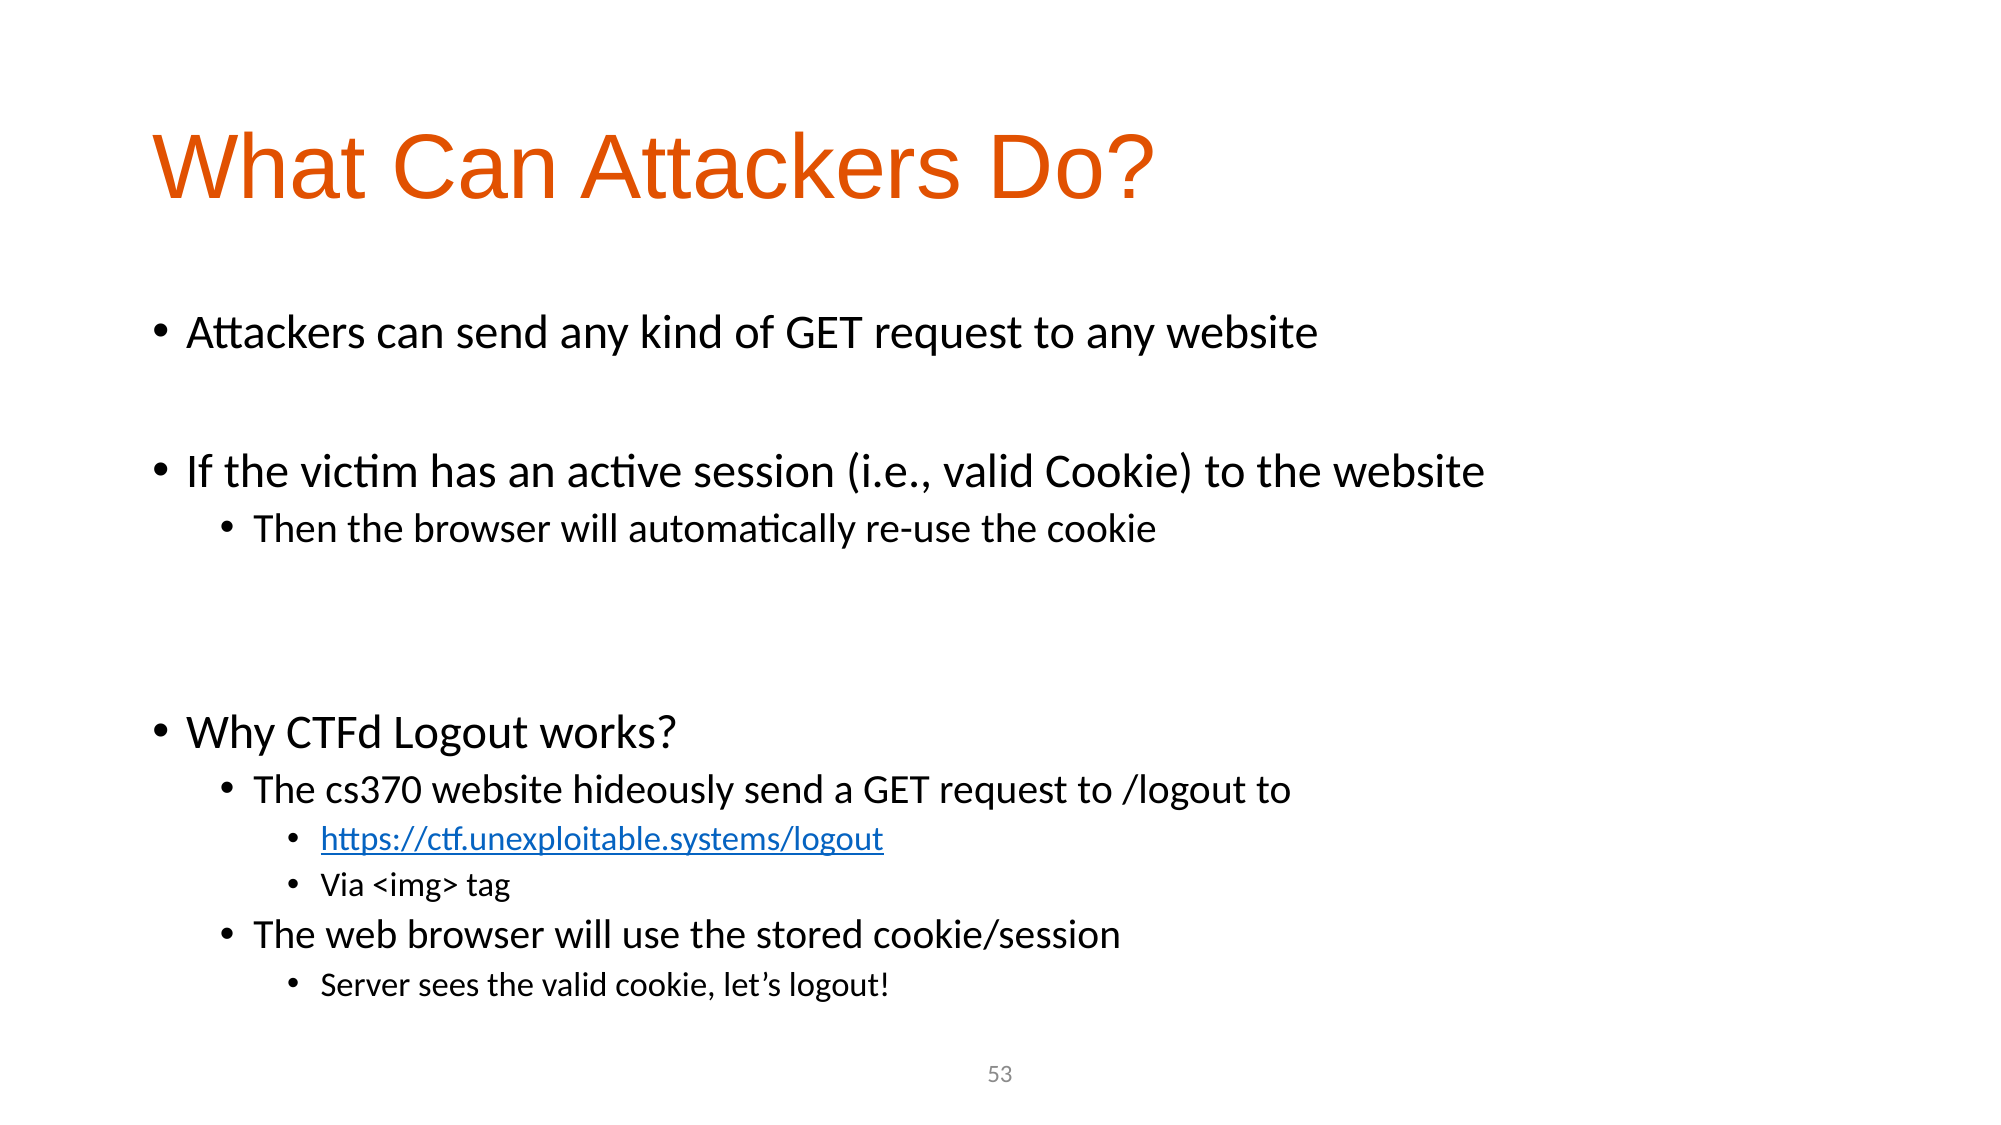

# What Can Attackers Do?
Attackers can send any kind of GET request to any website

If the victim has an active session (i.e., valid Cookie) to the website
Then the browser will automatically re-use the cookie

Why CTFd Logout works?
The cs370 website hideously send a GET request to /logout to
https://ctf.unexploitable.systems/logout
Via <img> tag
The web browser will use the stored cookie/session
Server sees the valid cookie, let’s logout!

53